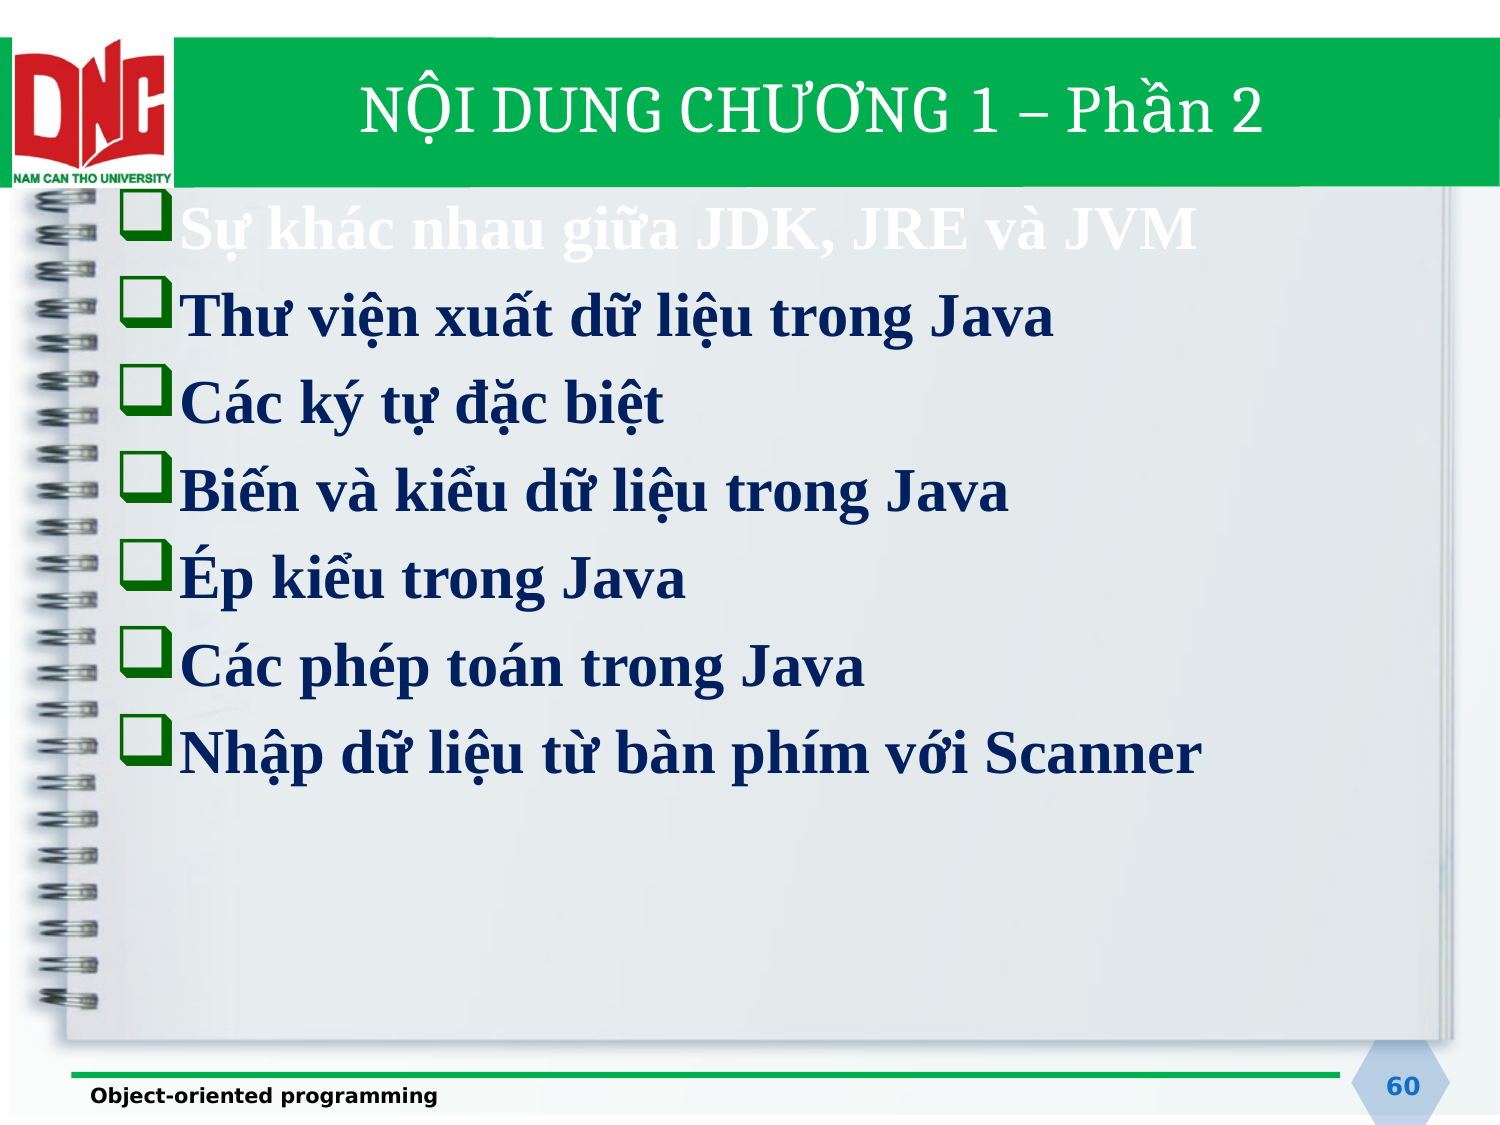

# NỘI DUNG CHƯƠNG 1 – Phần 2
Sự khác nhau giữa JDK, JRE và JVM
Thư viện xuất dữ liệu trong Java
Các ký tự đặc biệt
Biến và kiểu dữ liệu trong Java
Ép kiểu trong Java
Các phép toán trong Java
Nhập dữ liệu từ bàn phím với Scanner
60
Object-oriented programming